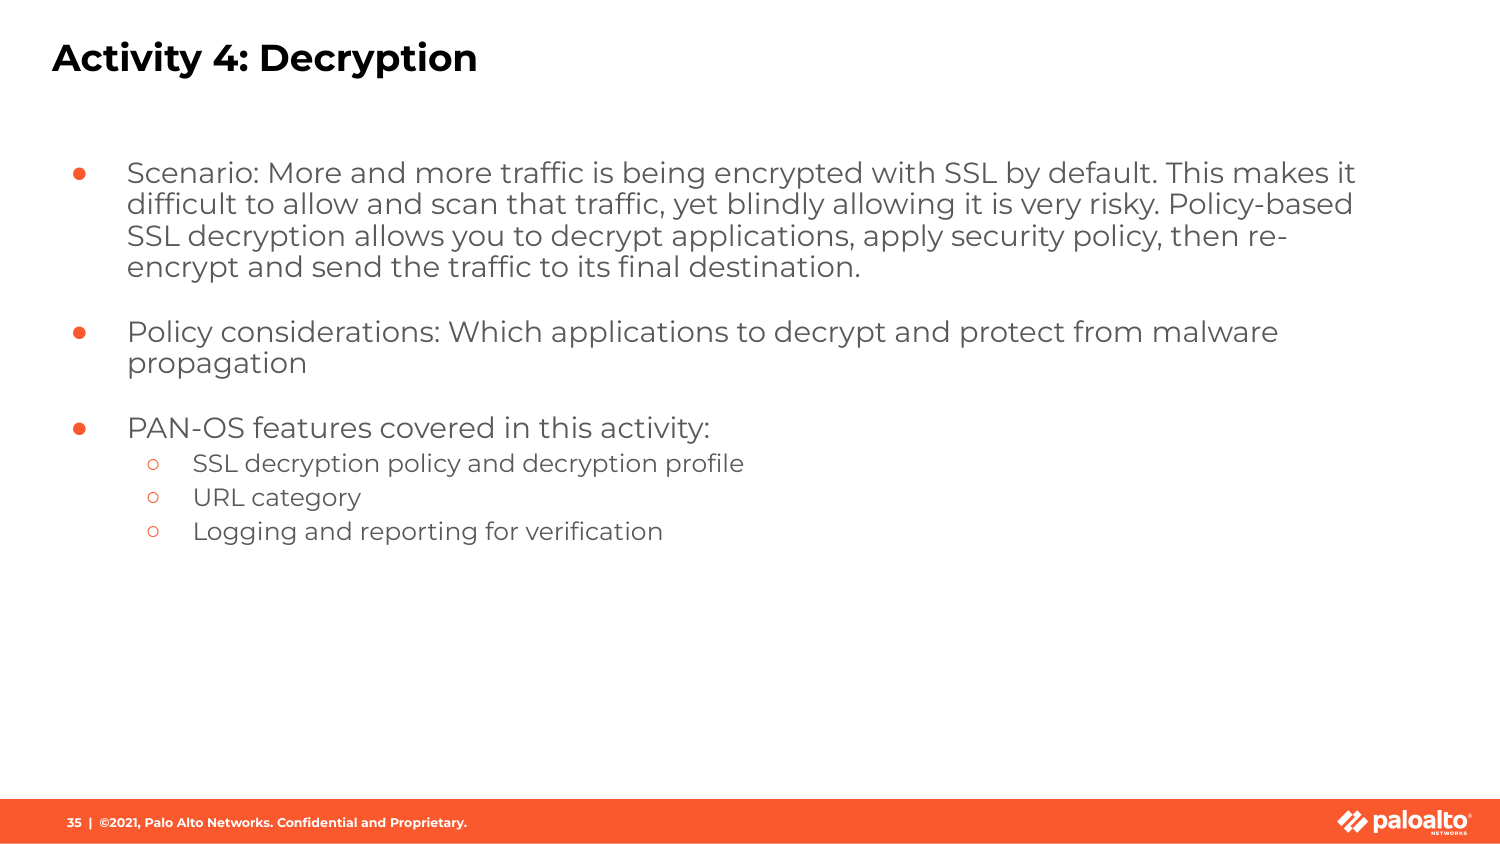

# Activity 4: Decryption
Scenario: More and more traffic is being encrypted with SSL by default. This makes it difficult to allow and scan that traffic, yet blindly allowing it is very risky. Policy-based SSL decryption allows you to decrypt applications, apply security policy, then re-encrypt and send the traffic to its final destination.
Policy considerations: Which applications to decrypt and protect from malware propagation
PAN-OS features covered in this activity:
SSL decryption policy and decryption profile
URL category
Logging and reporting for verification
35  |  ©2021, Palo Alto Networks. Confidential and Proprietary.